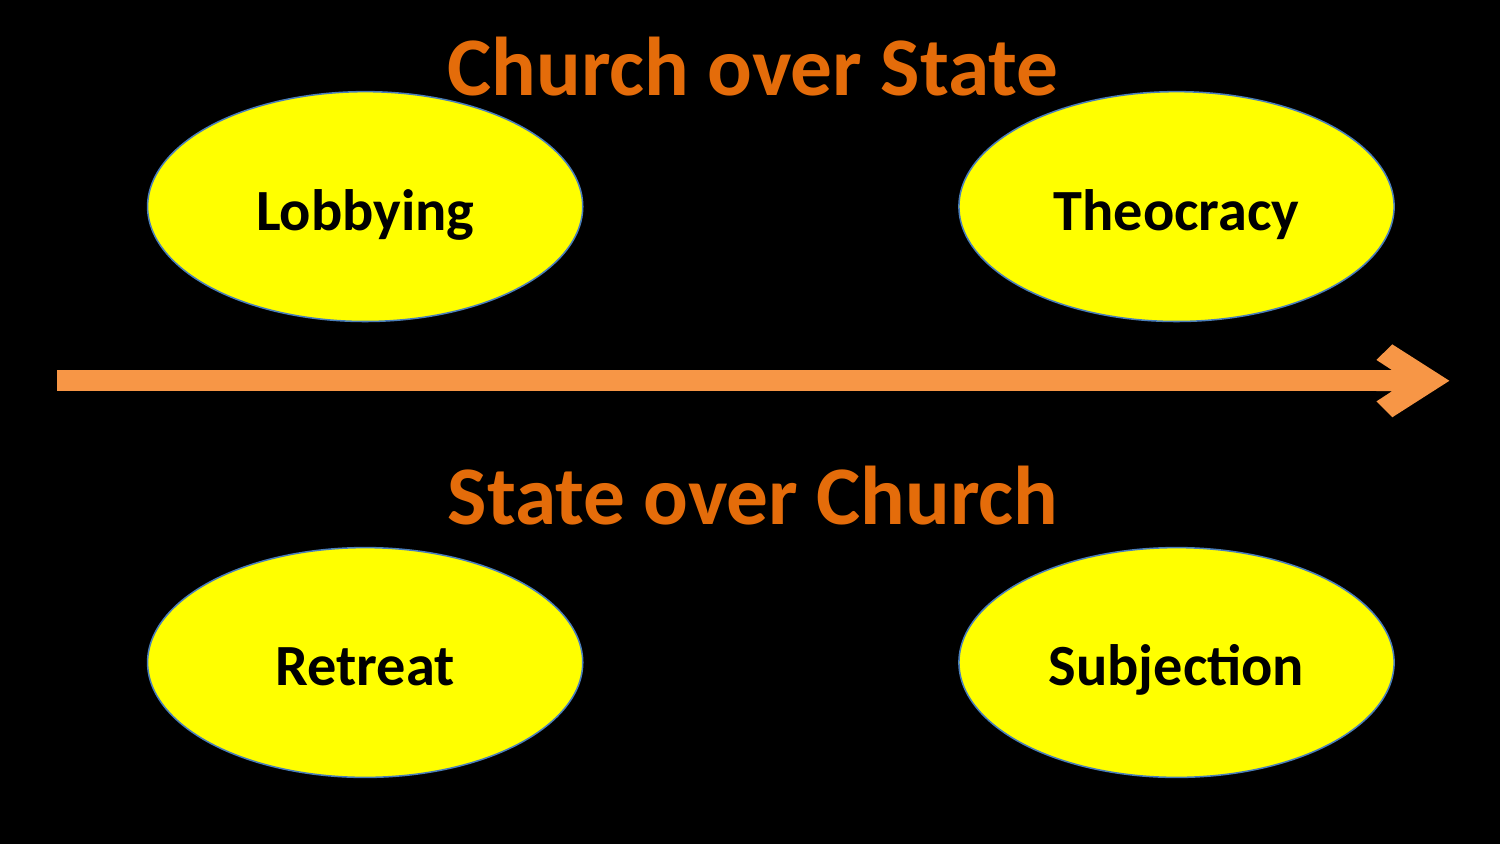

Church over State
Lobbying
Theocracy
State over Church
Retreat
Subjection